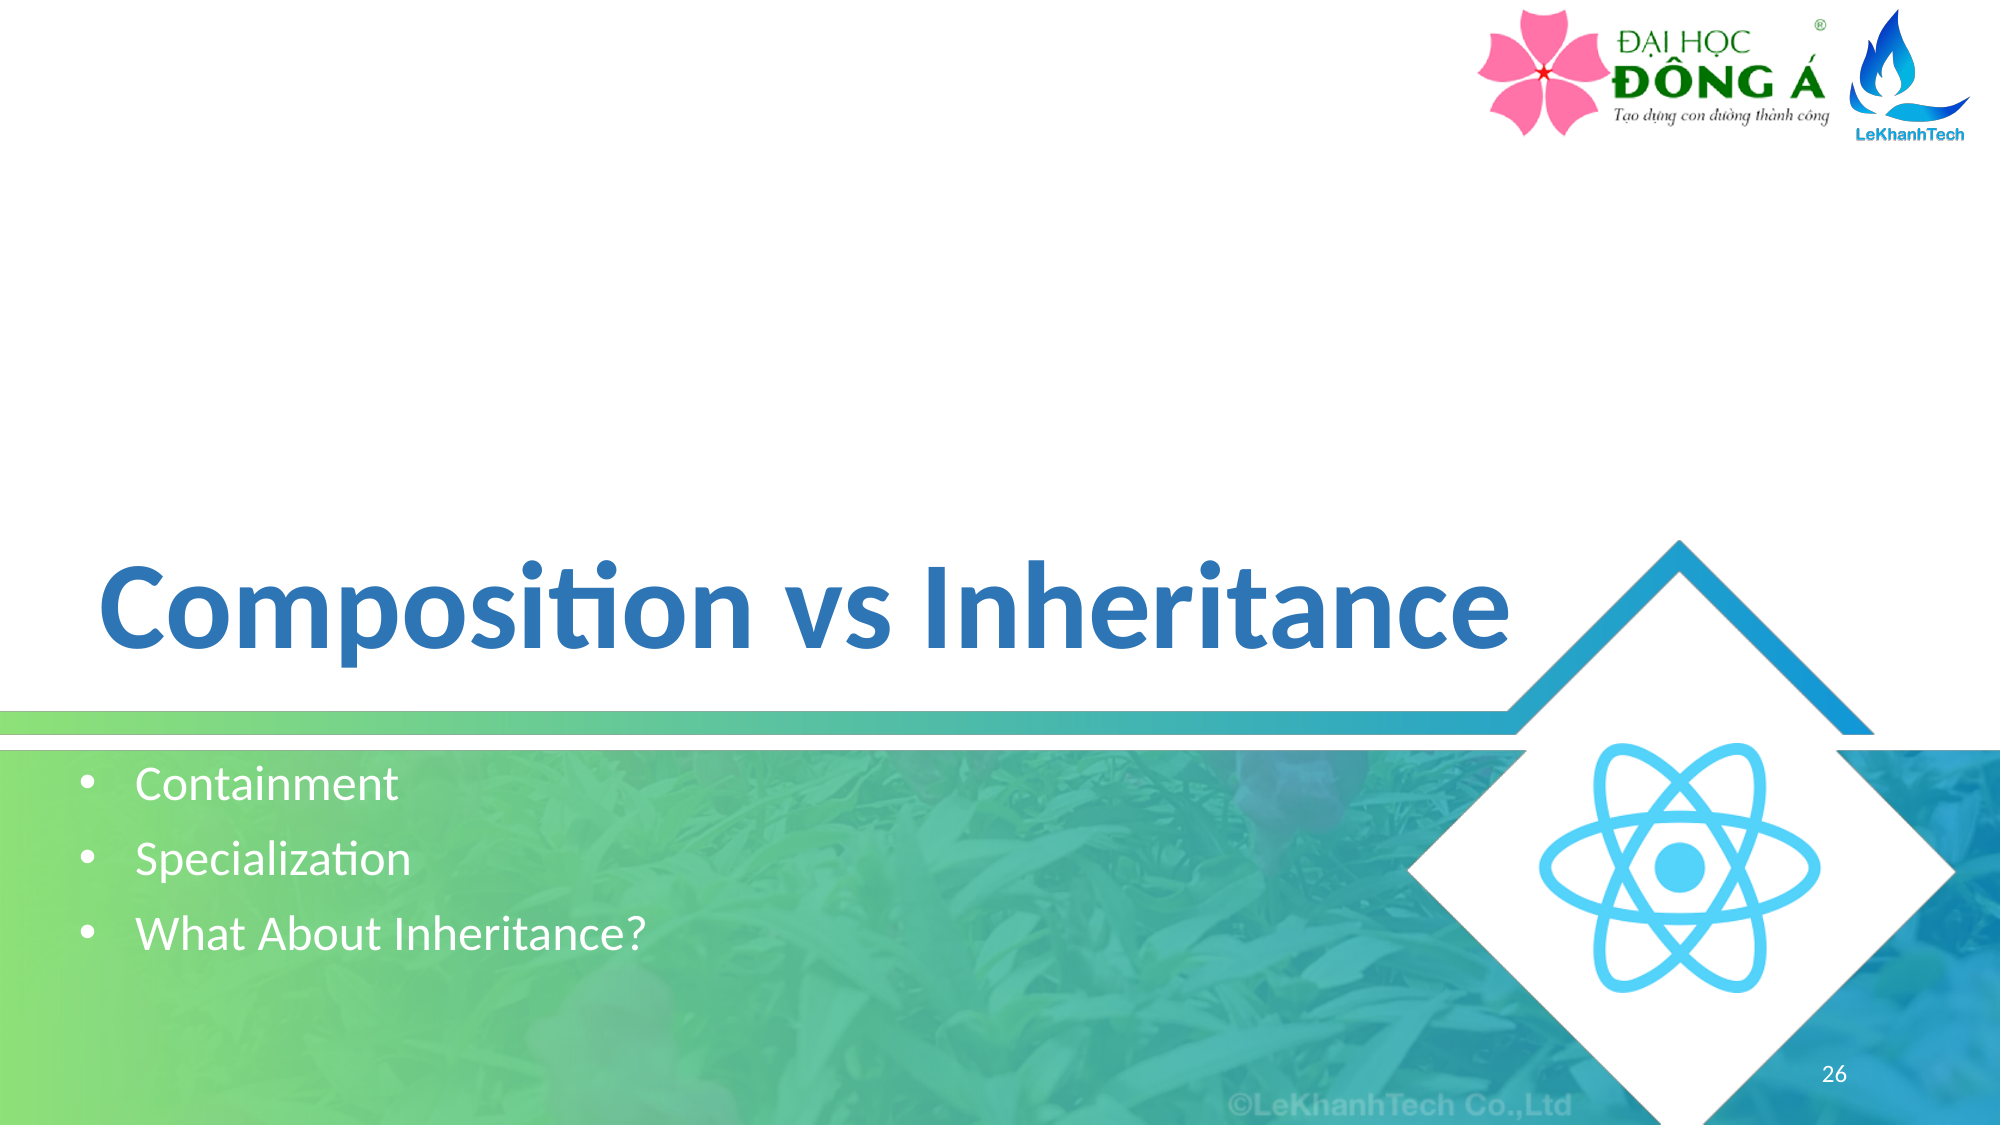

# Composition vs Inheritance
Containment
Specialization
What About Inheritance?
26